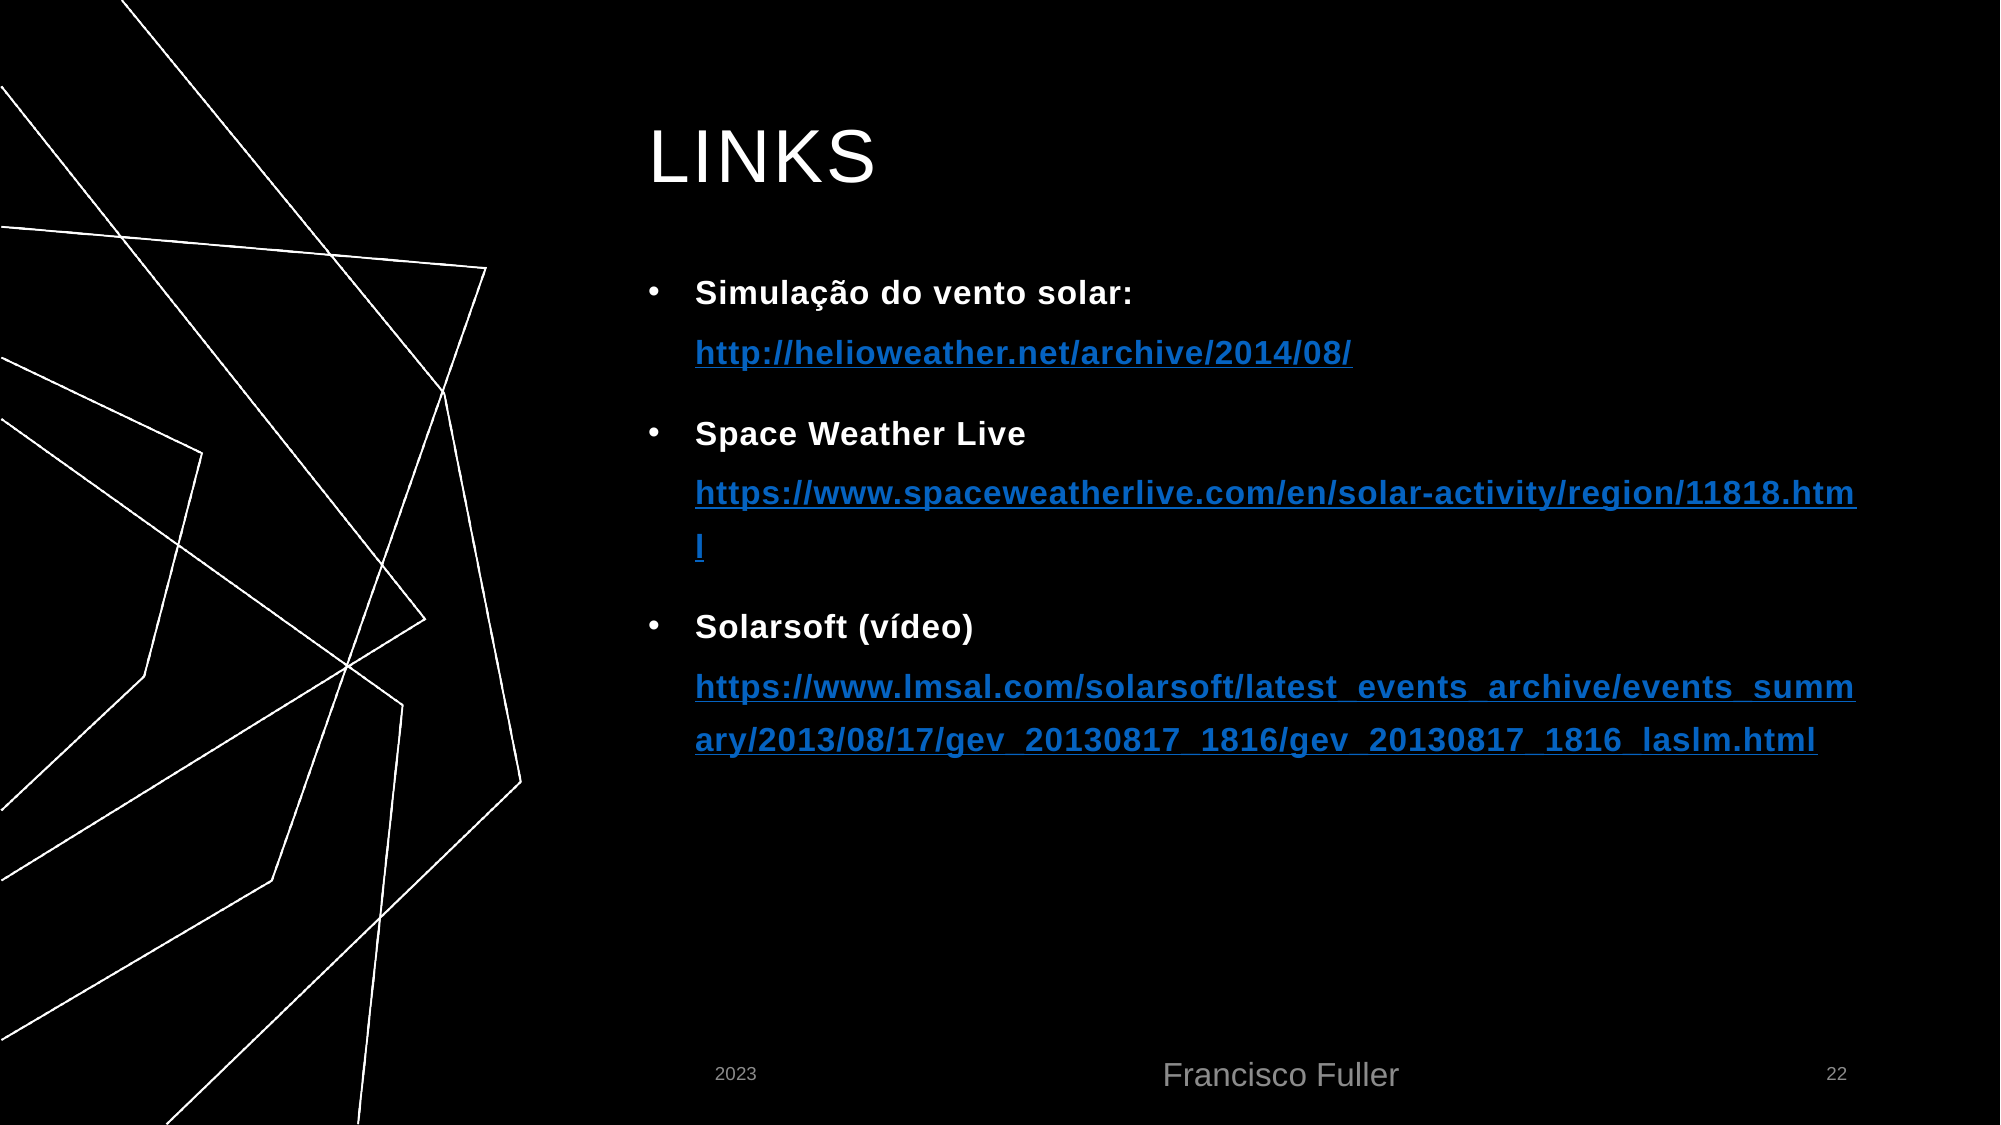

LINKS
Simulação do vento solar:
http://helioweather.net/archive/2014/08/
Space Weather Live
https://www.spaceweatherlive.com/en/solar-activity/region/11818.html
Solarsoft (vídeo)
https://www.lmsal.com/solarsoft/latest_events_archive/events_summary/2013/08/17/gev_20130817_1816/gev_20130817_1816_laslm.html

2023
Francisco Fuller
22